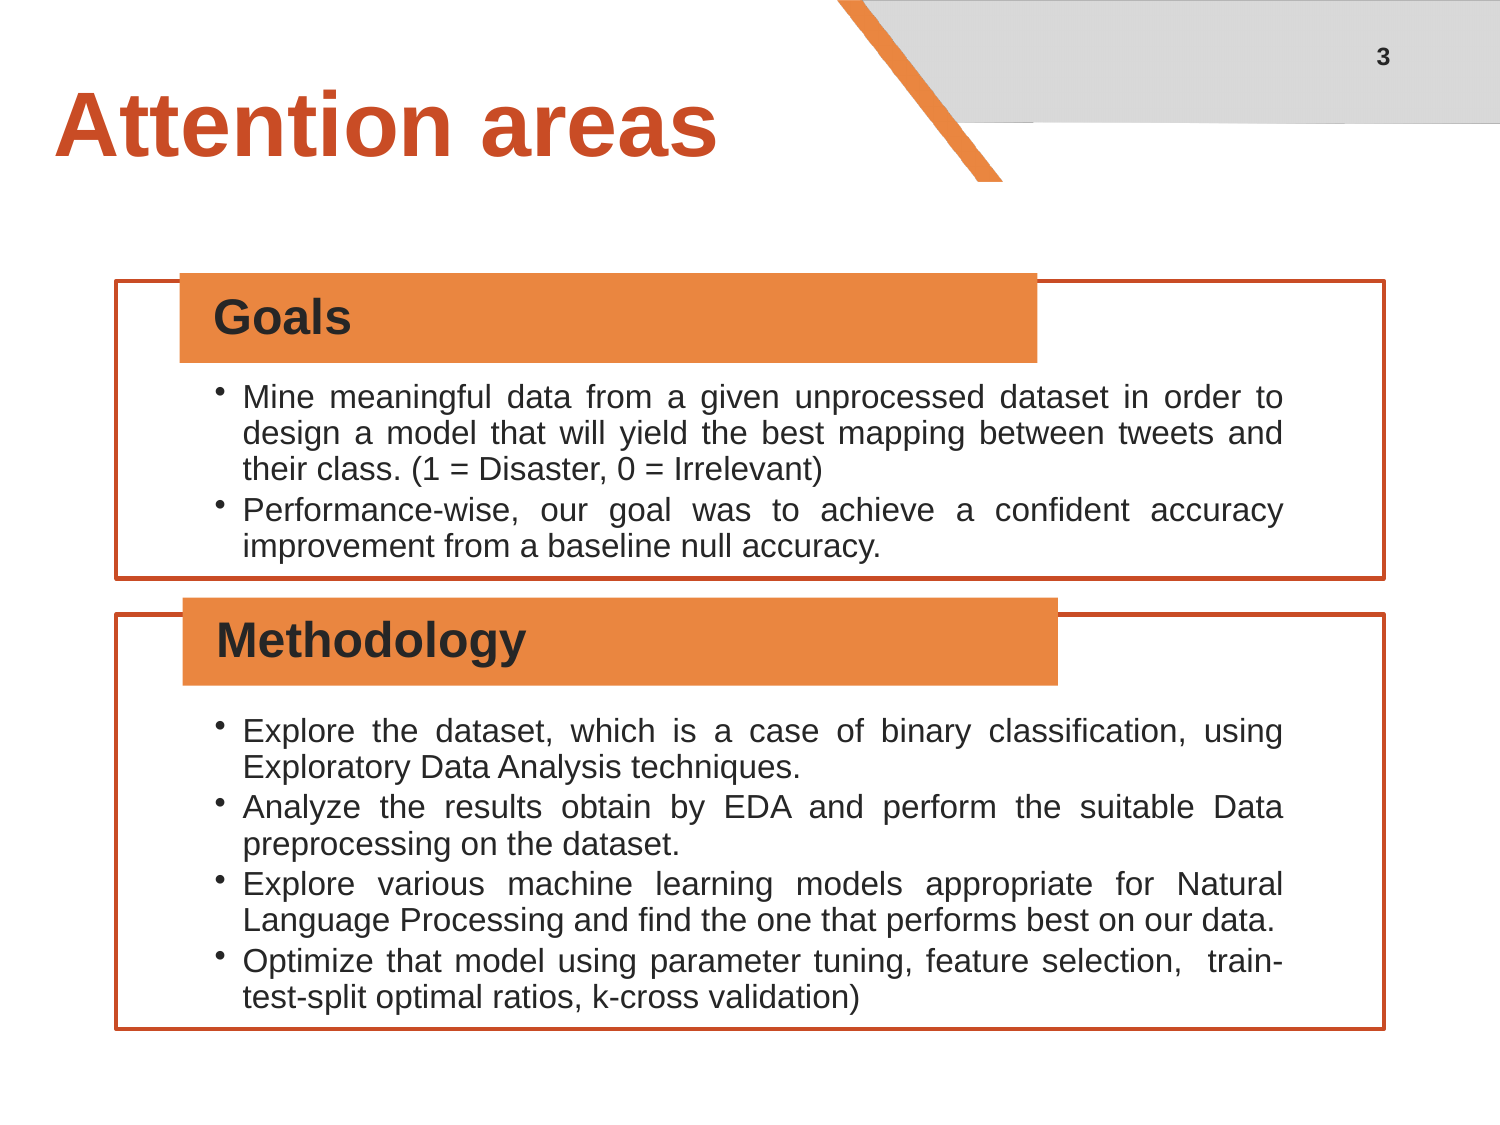

3
# Attention areas
Mine meaningful data from a given unprocessed dataset in order to design a model that will yield the best mapping between tweets and their class. (1 = Disaster, 0 = Irrelevant)
Performance-wise, our goal was to achieve a confident accuracy improvement from a baseline null accuracy.
Goals
Explore the dataset, which is a case of binary classification, using Exploratory Data Analysis techniques.
Analyze the results obtain by EDA and perform the suitable Data preprocessing on the dataset.
Explore various machine learning models appropriate for Natural Language Processing and find the one that performs best on our data.
Optimize that model using parameter tuning, feature selection,  train-test-split optimal ratios, k-cross validation)
Methodology